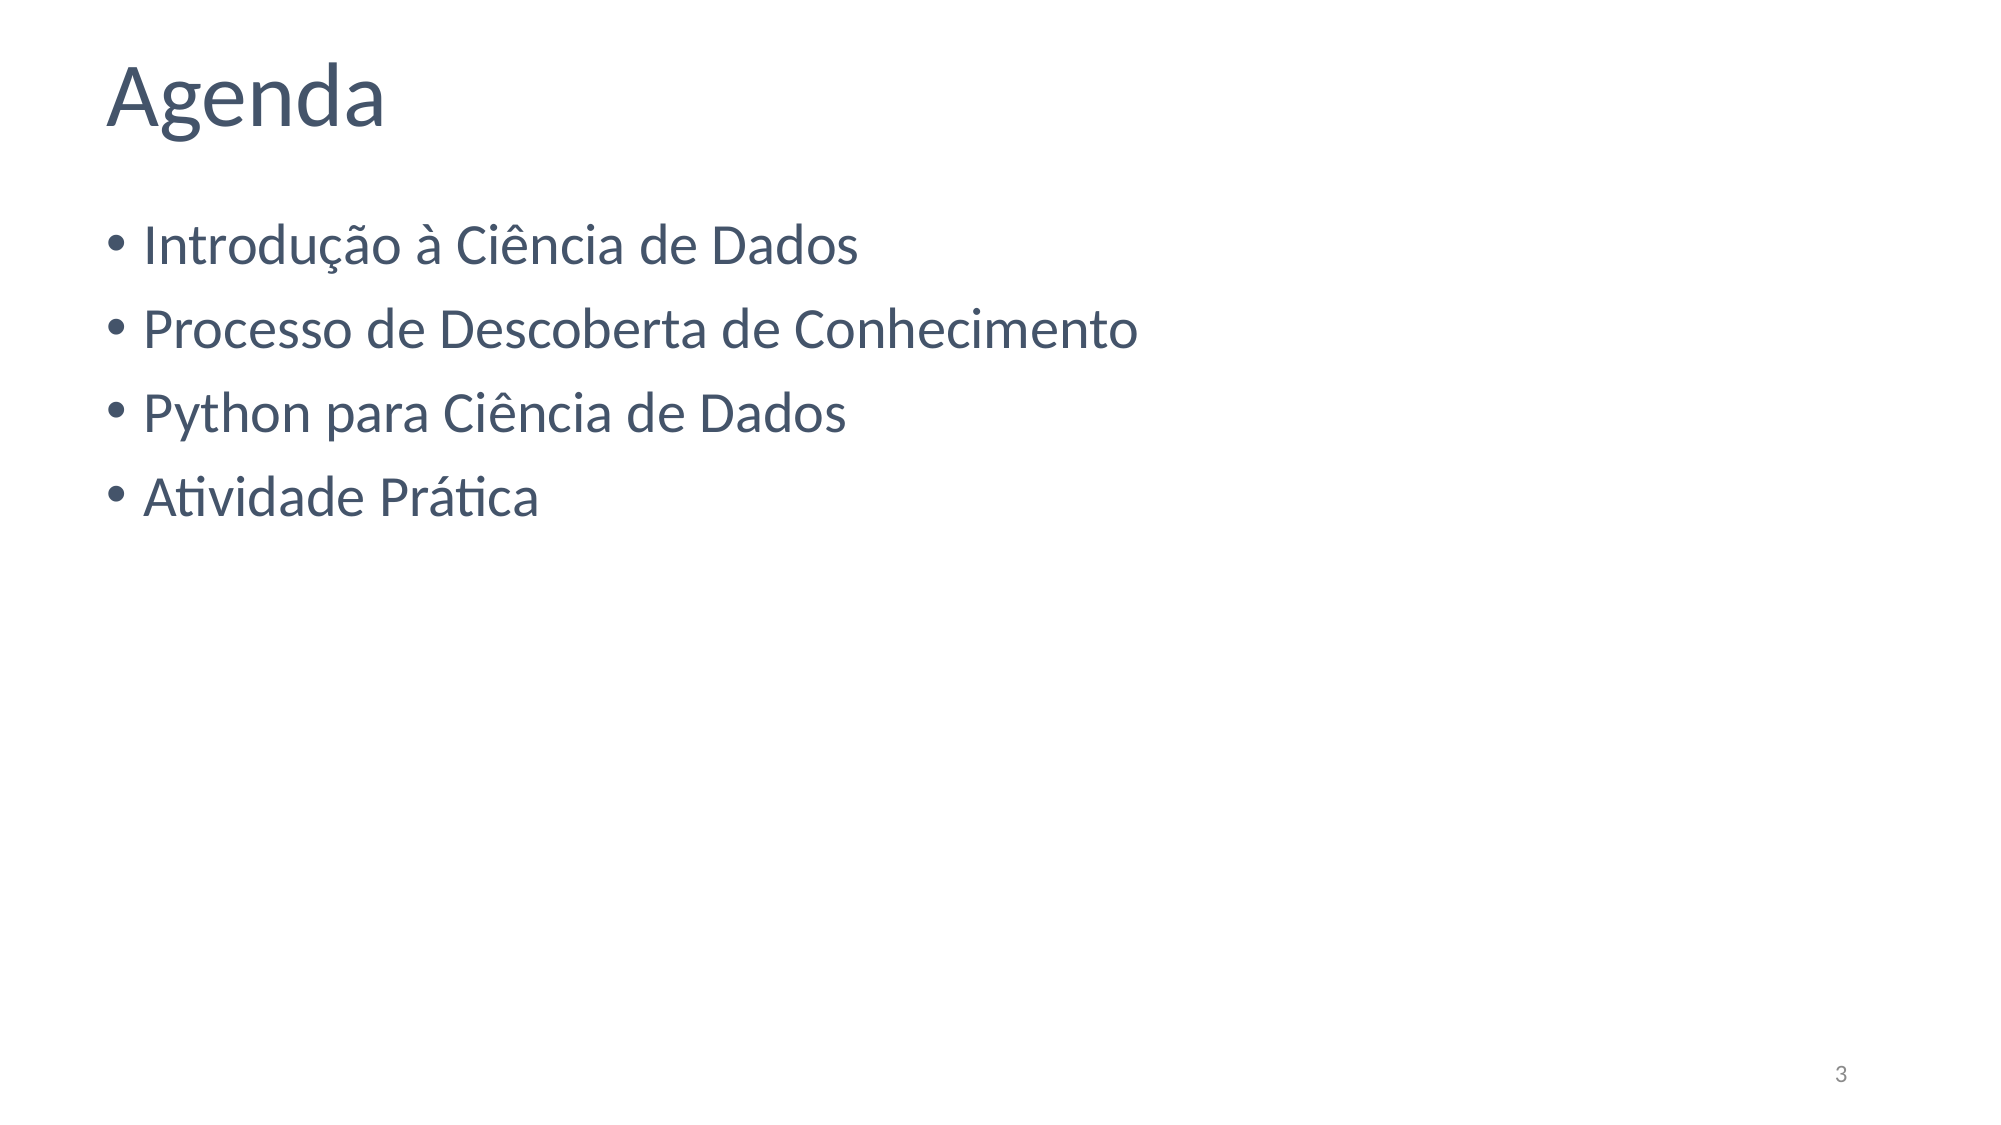

# Agenda
Introdução à Ciência de Dados
Processo de Descoberta de Conhecimento
Python para Ciência de Dados
Atividade Prática

3